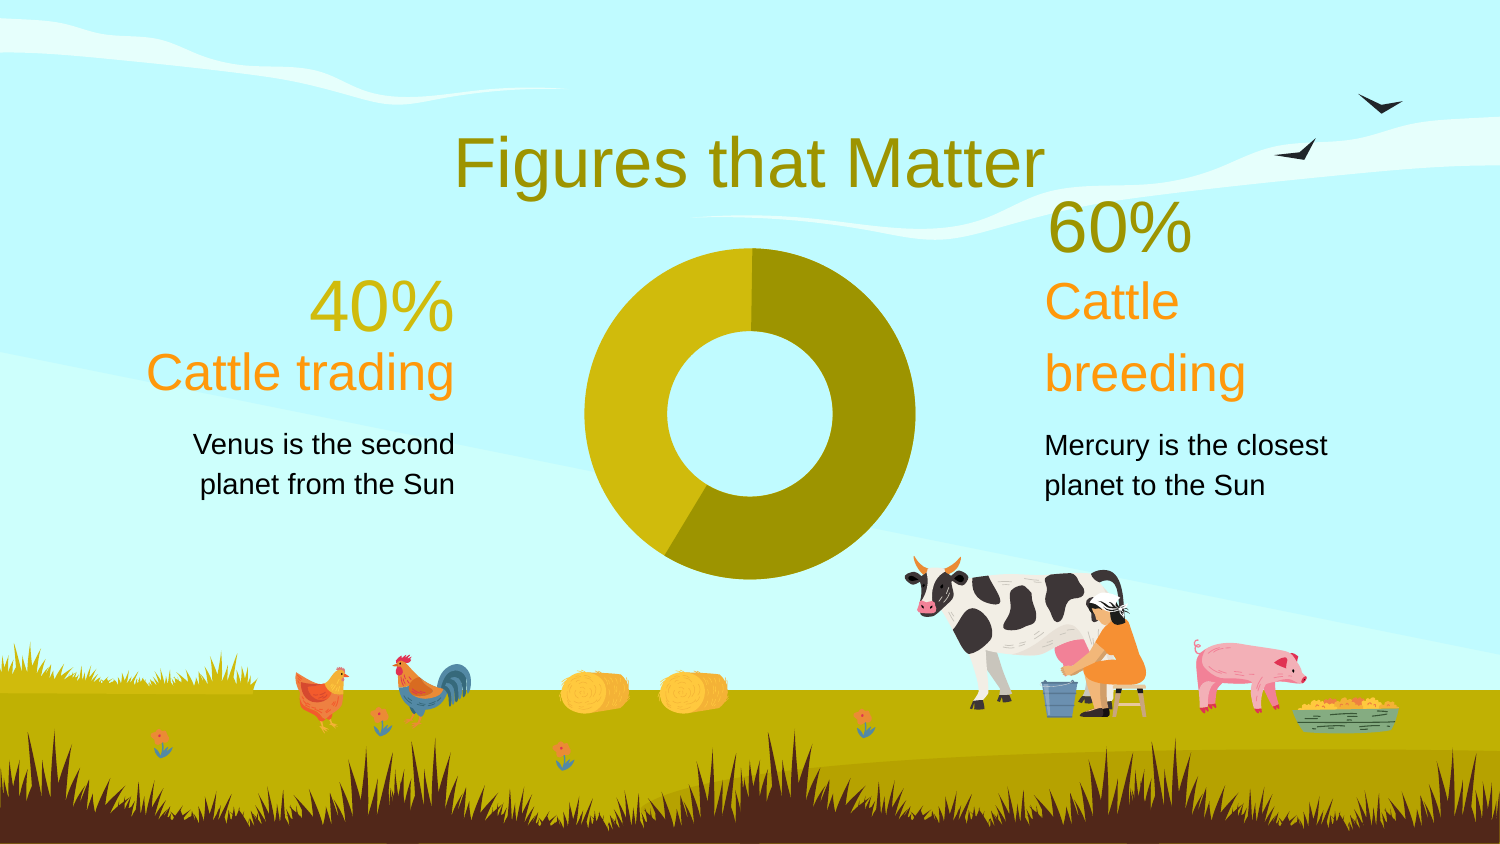

# Figures that Matter

60%
40%

Cattle trading
Cattle breeding
Venus is the second planet from the Sun
Mercury is the closest planet to the Sun